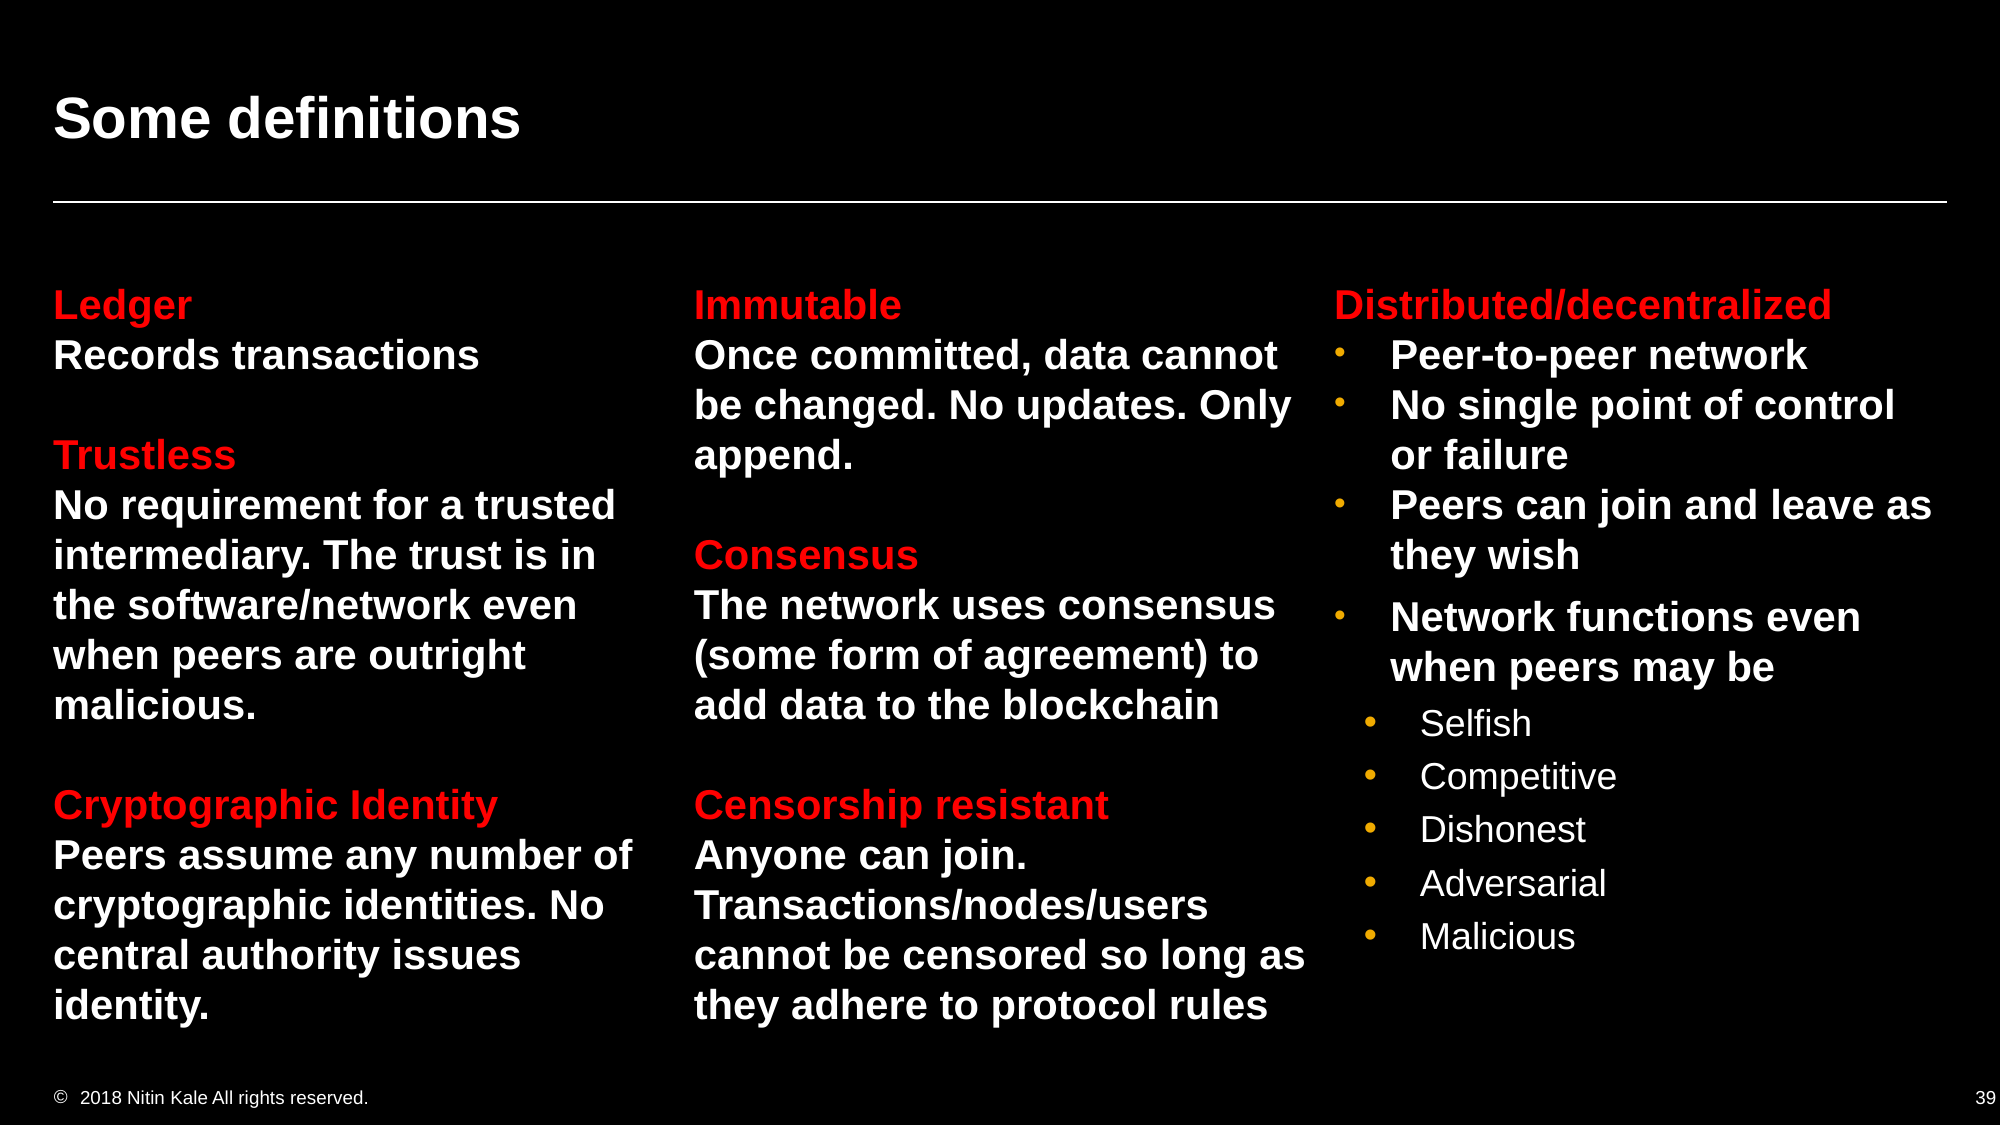

# Some definitions
Ledger
Records transactions
Trustless
No requirement for a trusted intermediary. The trust is in the software/network even when peers are outright malicious.
Cryptographic Identity
Peers assume any number of cryptographic identities. No central authority issues identity.

Immutable
Once committed, data cannot be changed. No updates. Only append.
Consensus
The network uses consensus (some form of agreement) to add data to the blockchain
Censorship resistant
Anyone can join. Transactions/nodes/users cannot be censored so long as they adhere to protocol rules
Distributed/decentralized
Peer-to-peer network
No single point of control or failure
Peers can join and leave as they wish
Network functions even when peers may be
Selfish
Competitive
Dishonest
Adversarial
Malicious